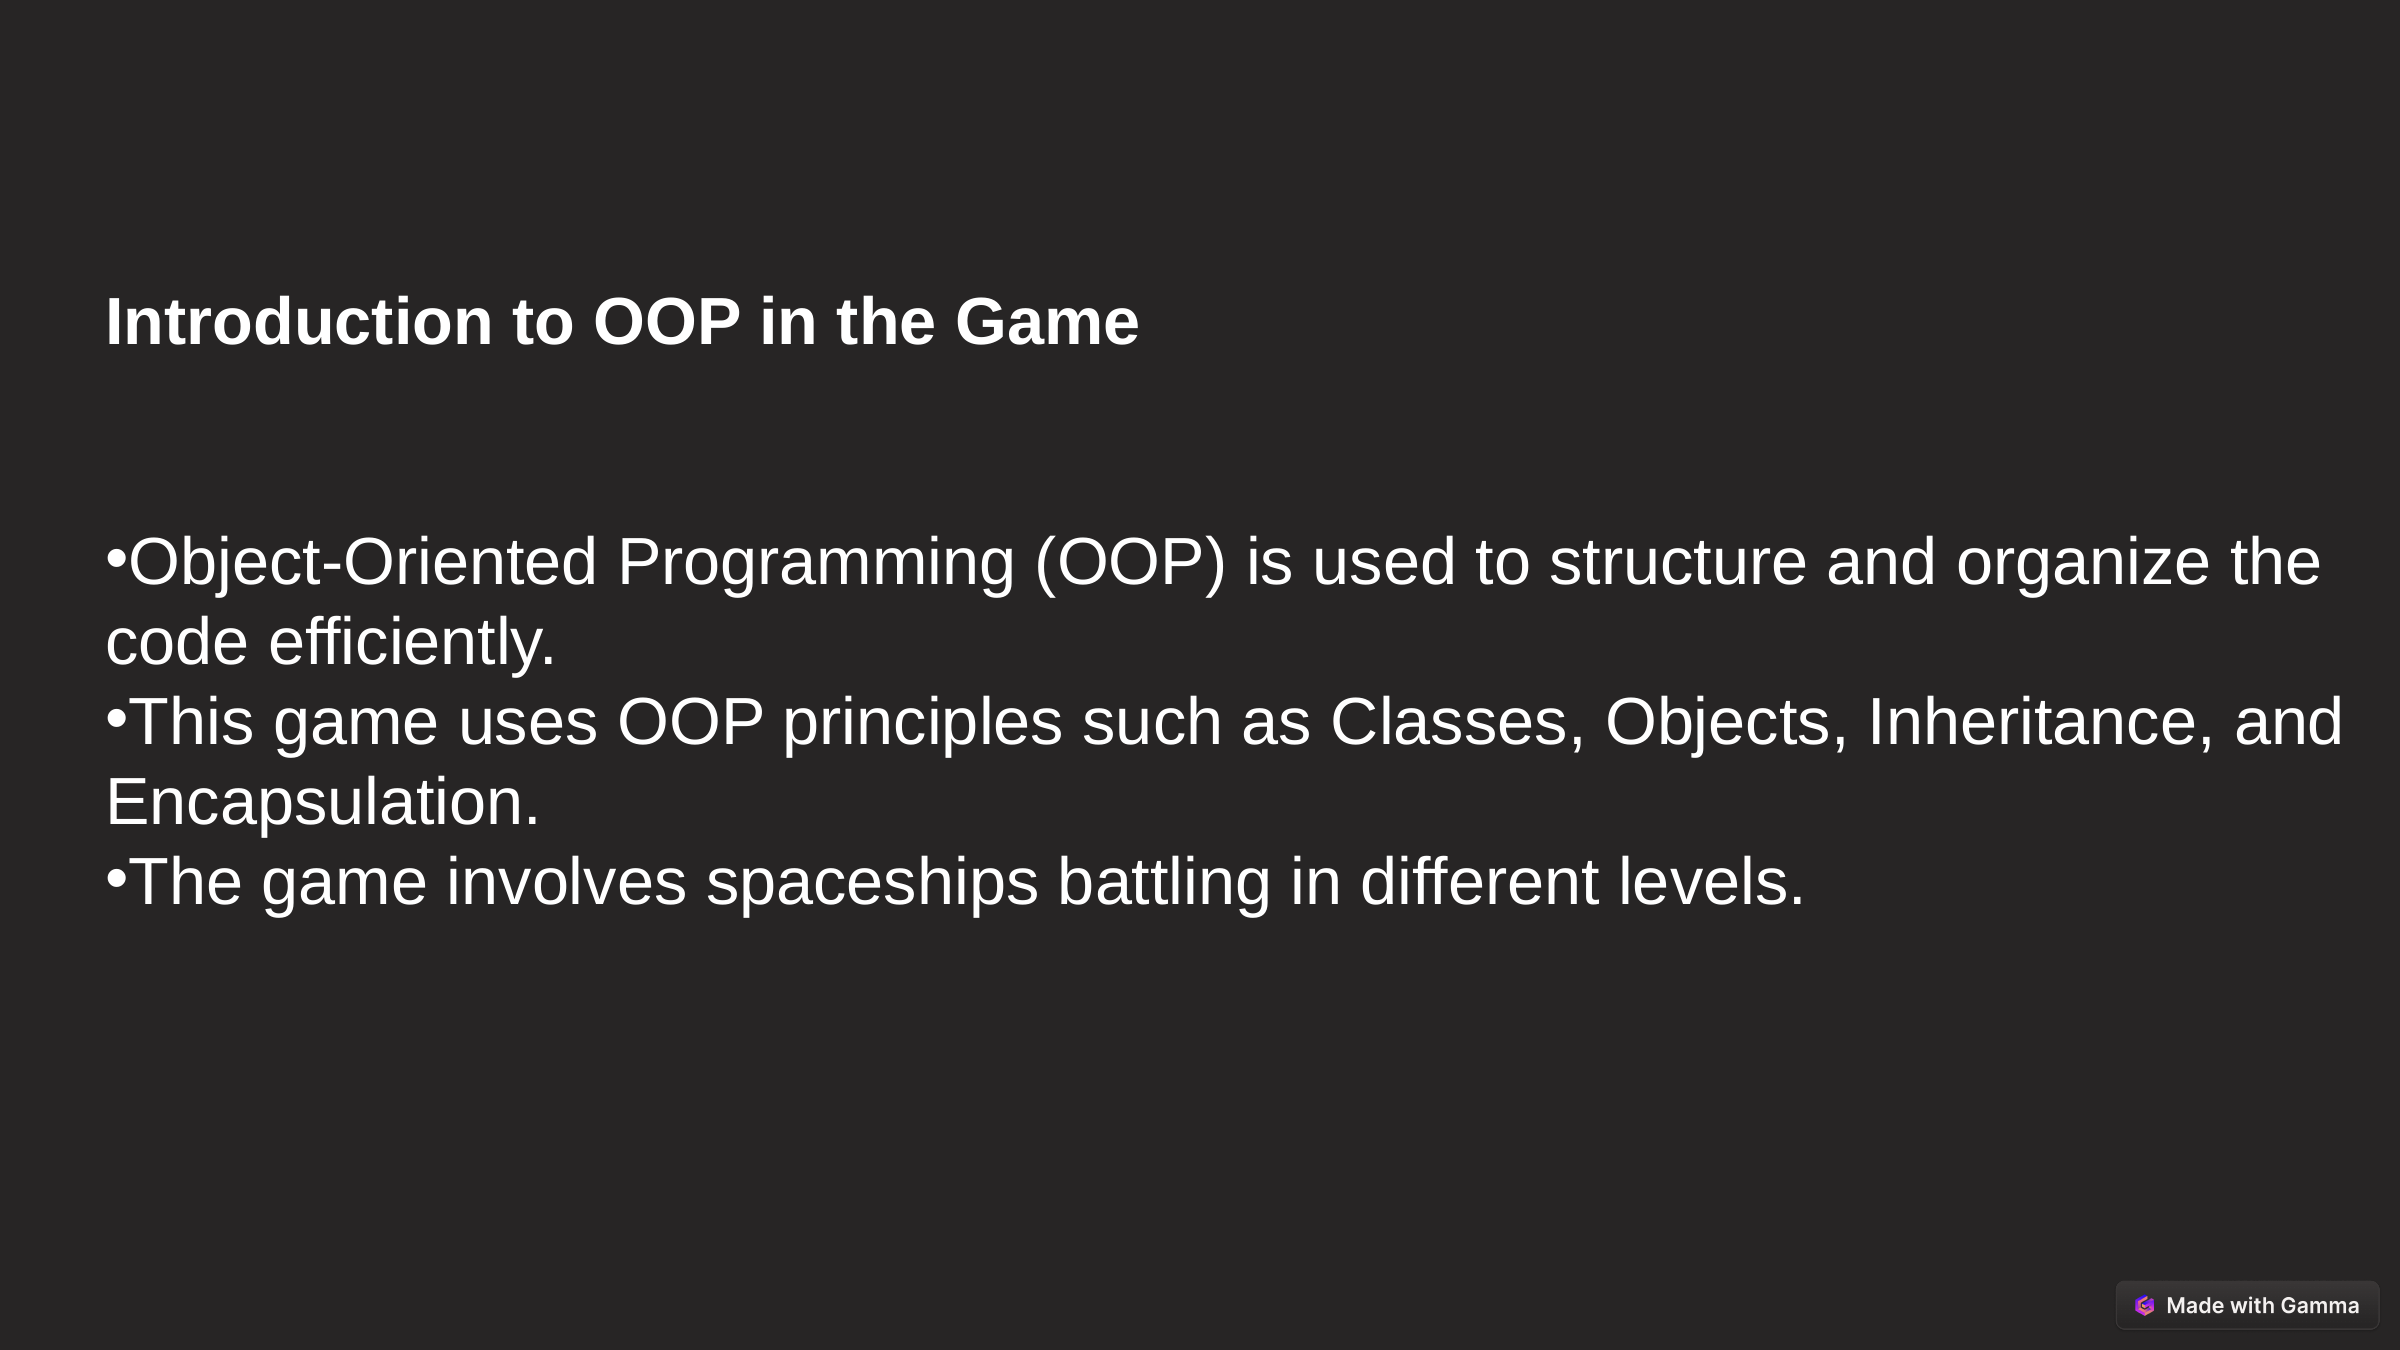

Introduction to OOP in the Game

Object-Oriented Programming (OOP) is used to structure and organize the code efficiently.
This game uses OOP principles such as Classes, Objects, Inheritance, and Encapsulation.
The game involves spaceships battling in different levels.